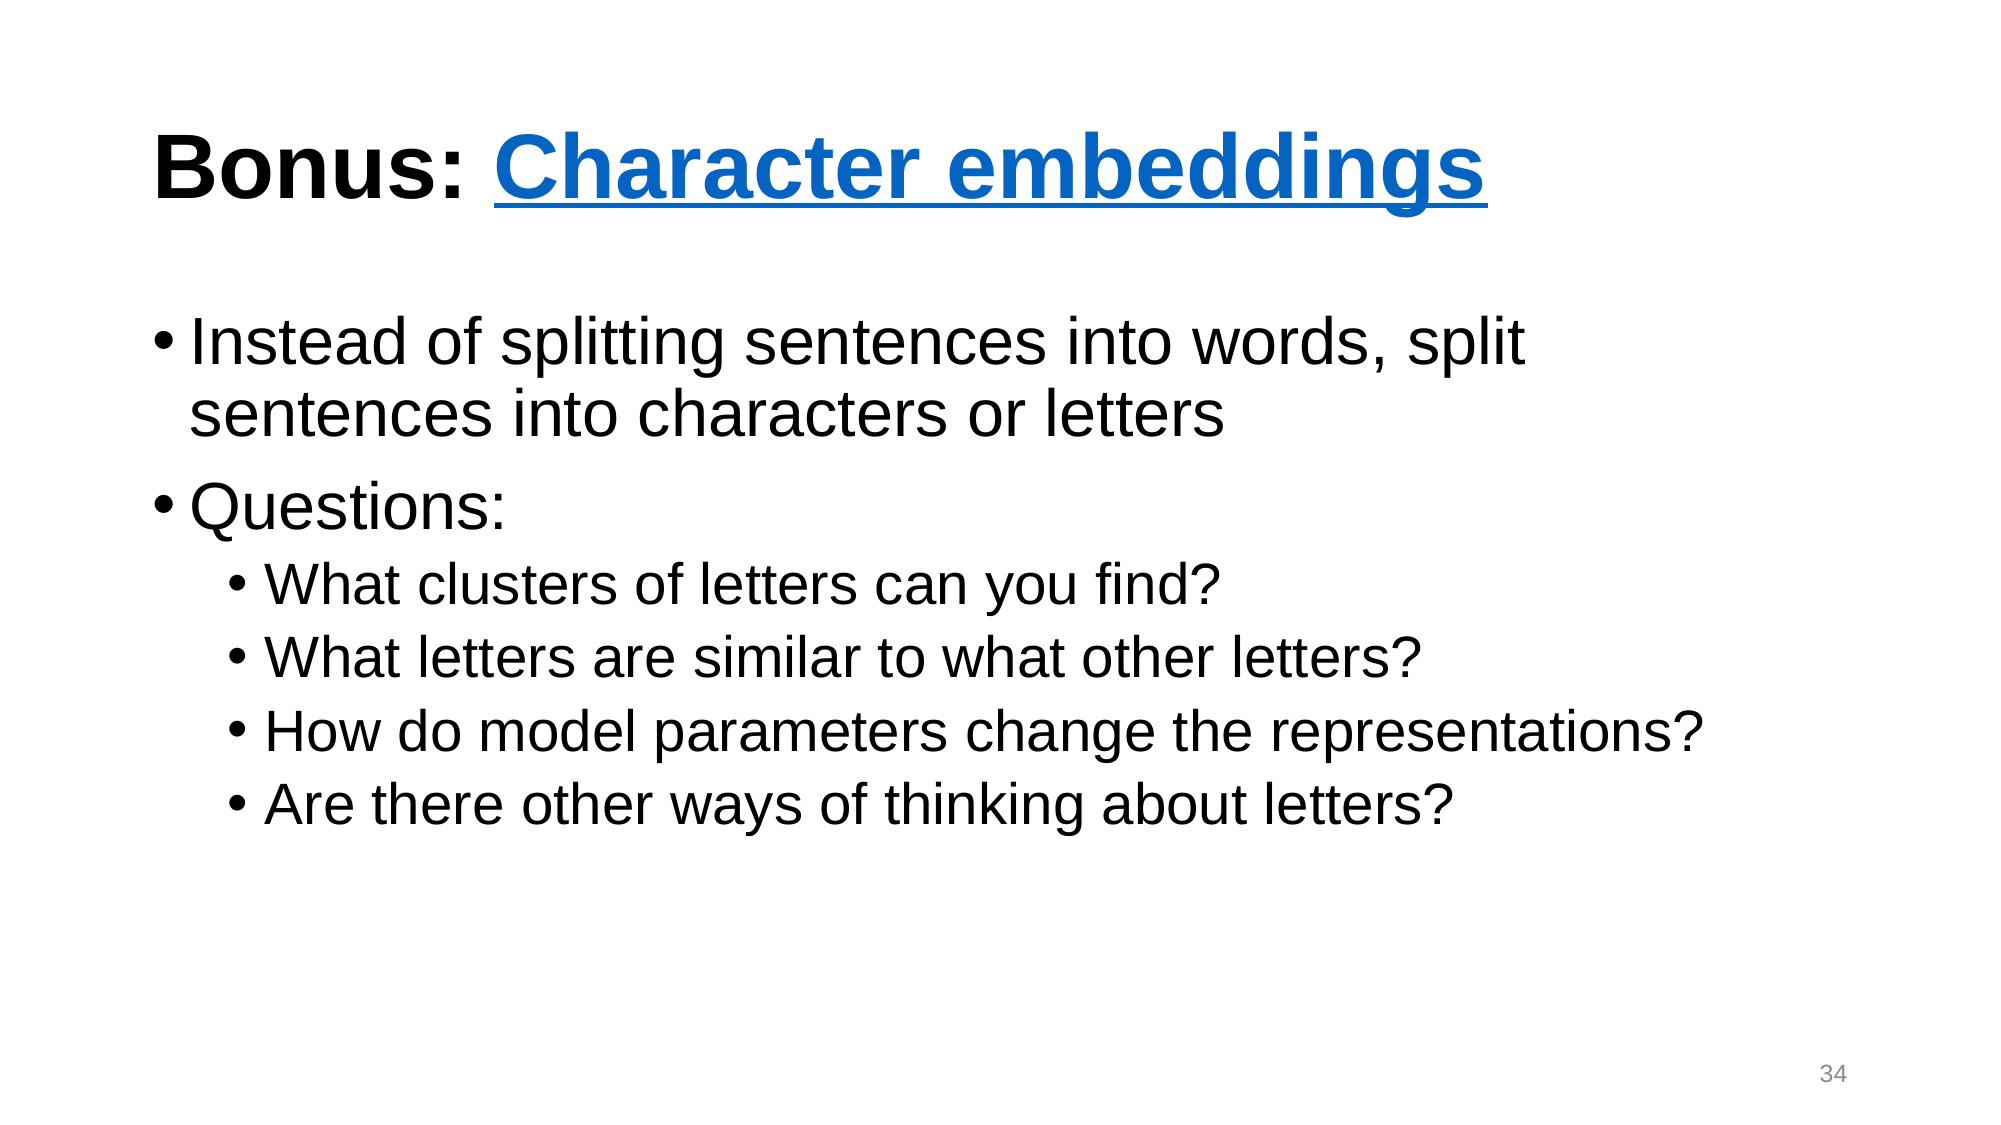

# Bonus: Character embeddings
Instead of splitting sentences into words, split sentences into characters or letters
Questions:
What clusters of letters can you find?
What letters are similar to what other letters?
How do model parameters change the representations?
Are there other ways of thinking about letters?
34